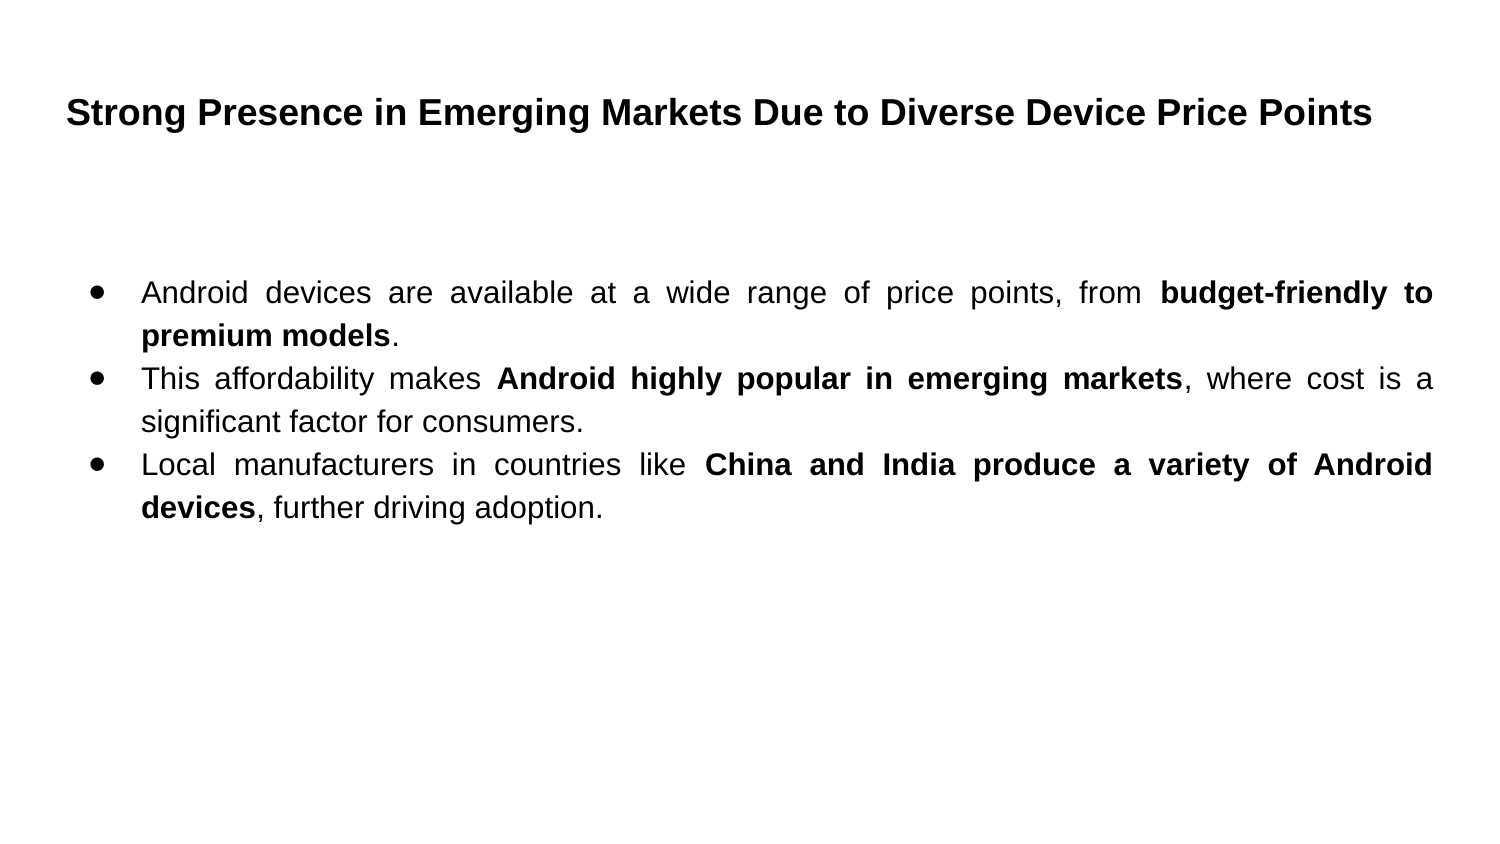

# Strong Presence in Emerging Markets Due to Diverse Device Price Points

Android devices are available at a wide range of price points, from budget-friendly to premium models.
This affordability makes Android highly popular in emerging markets, where cost is a significant factor for consumers.
Local manufacturers in countries like China and India produce a variety of Android devices, further driving adoption.